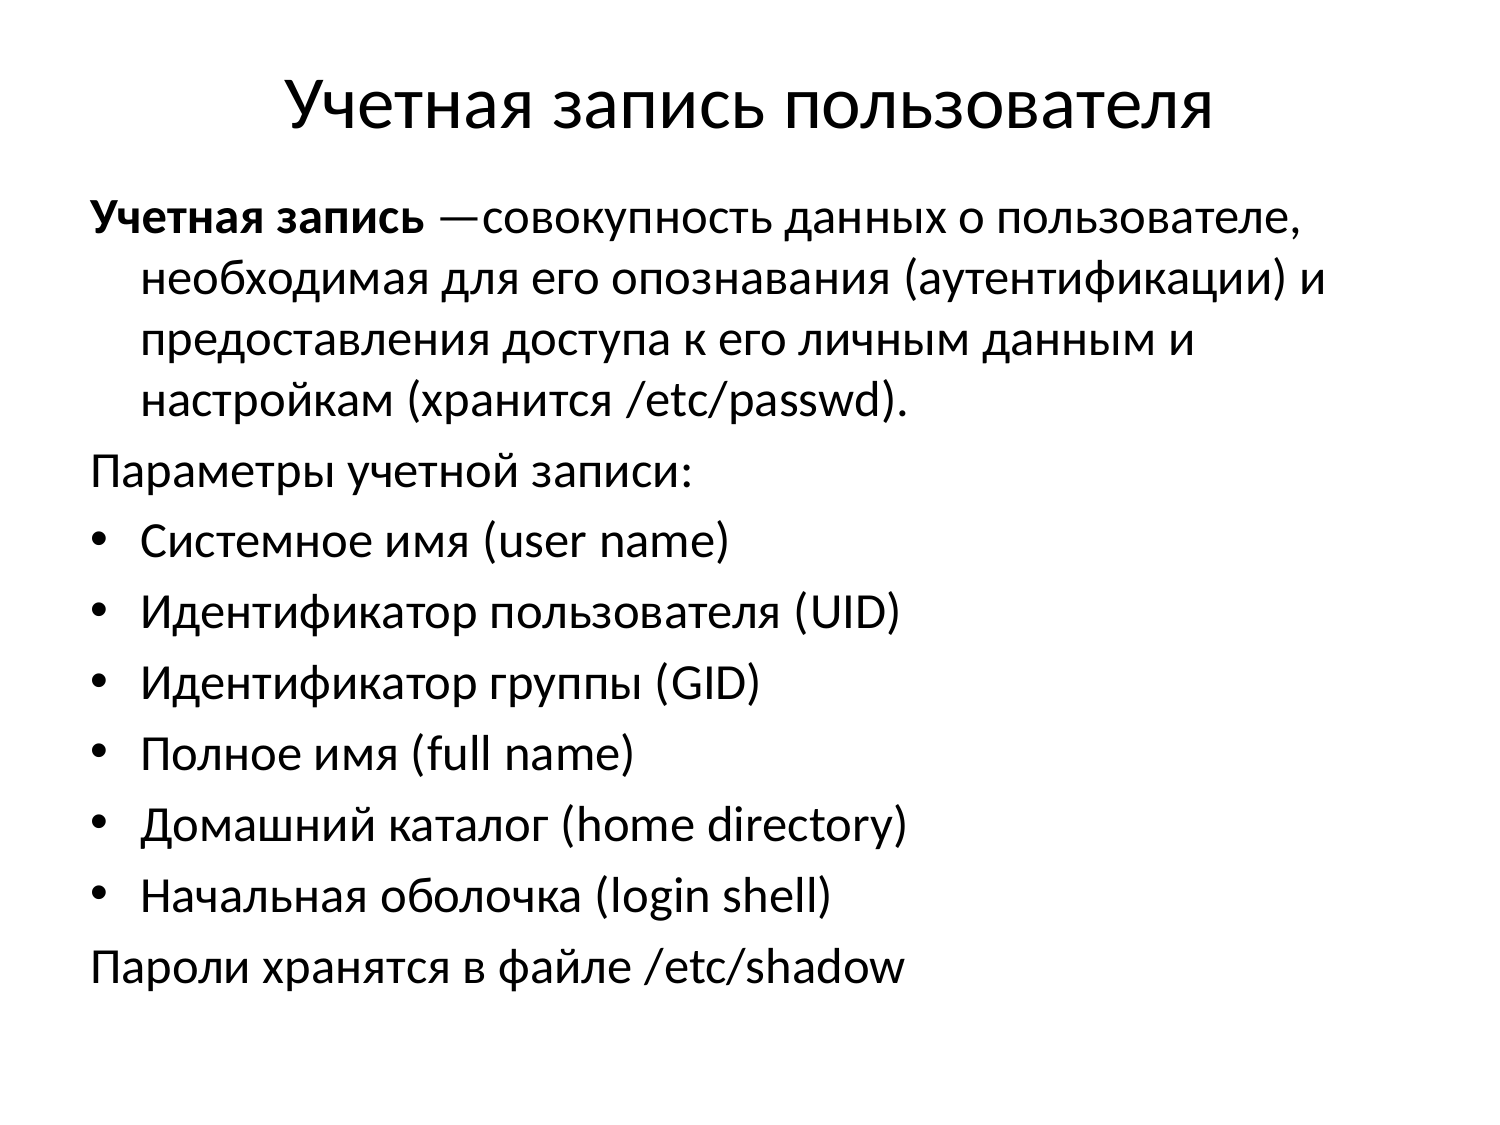

# Учетная запись пользователя
Учетная запись —совокупность данных о пользователе, необходимая для его опознавания (аутентификации) и предоставления доступа к его личным данным и настройкам (хранится /etc/passwd).
Параметры учетной записи:
Системное имя (user name)
Идентификатор пользователя (UID)
Идентификатор группы (GID)
Полное имя (full name)
Домашний каталог (home directory)
Начальная оболочка (login shell)
Пароли хранятся в файле /etc/shadow